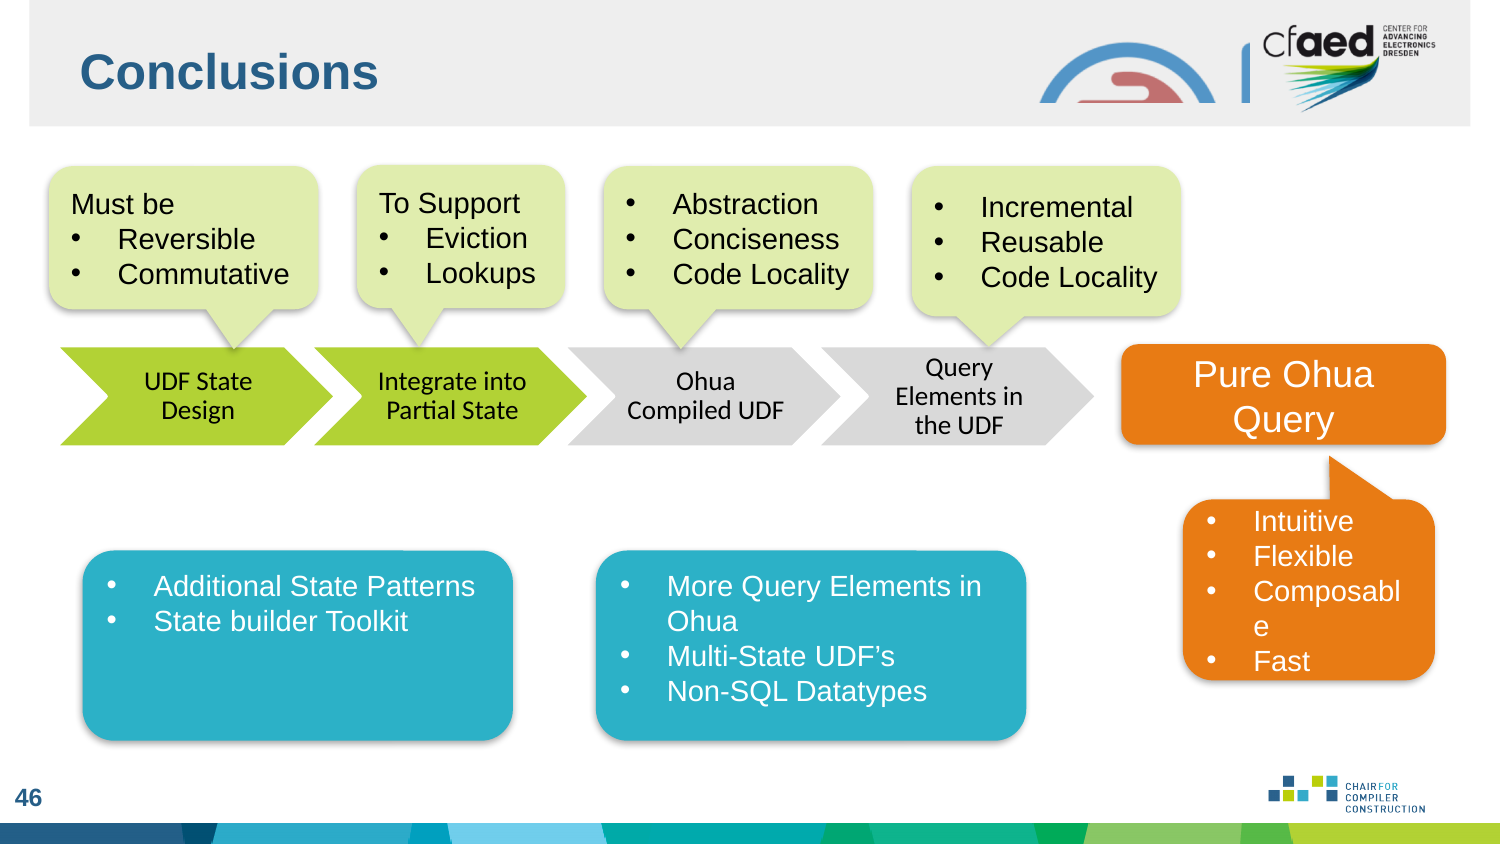

Conclusions
To Support
Eviction
Lookups
Must be
Reversible
Commutative
Abstraction
Conciseness
Code Locality
Incremental
Reusable
Code Locality
Pure Ohua Query
UDF State Design
Integrate into Partial State
Ohua Compiled UDF
Query Elements in the UDF
Intuitive
Flexible
Composable
Fast
Additional State Patterns
State builder Toolkit
More Query Elements in Ohua
Multi-State UDF’s
Non-SQL Datatypes
46